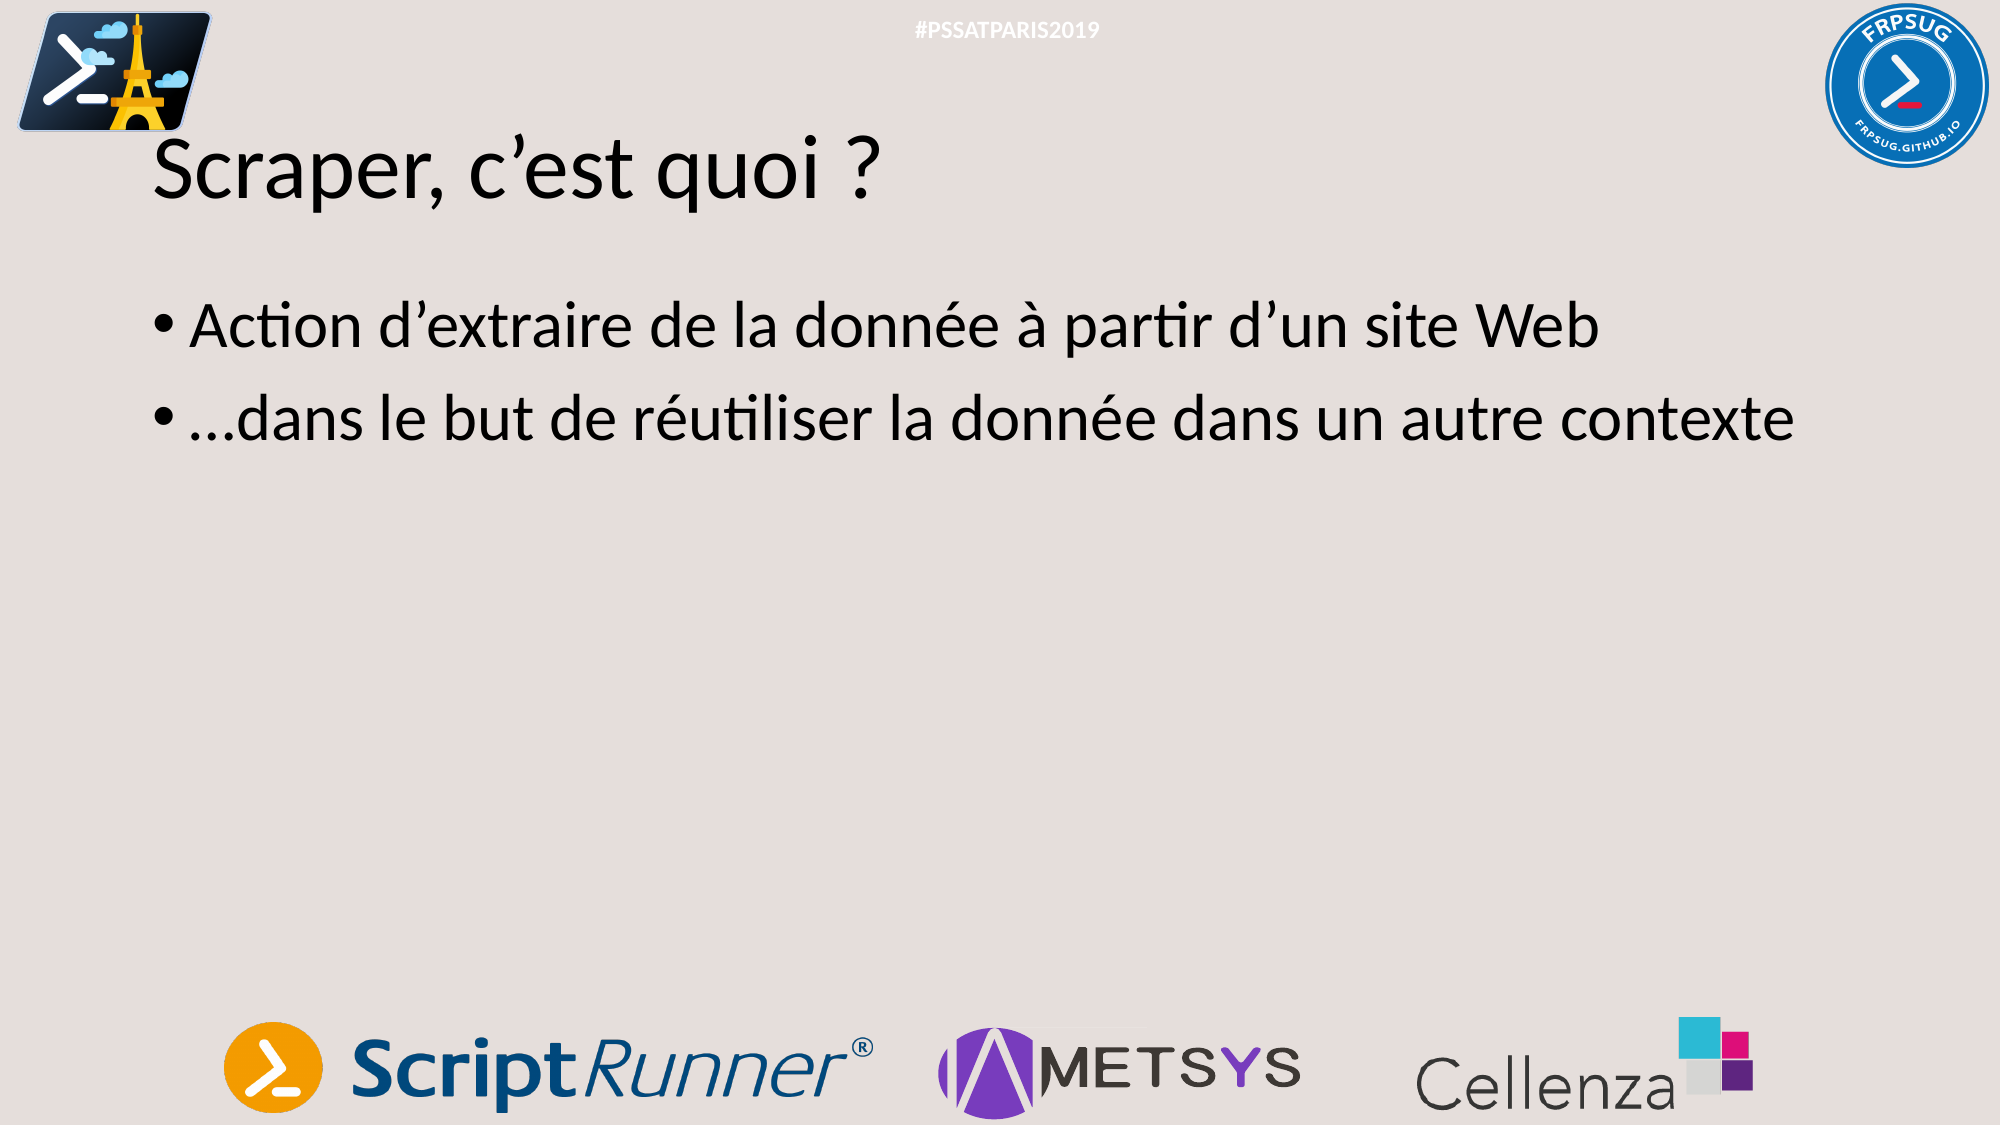

#PSSATPARIS2019
# Scraper, c’est quoi ?
Action d’extraire de la donnée à partir d’un site Web
…dans le but de réutiliser la donnée dans un autre contexte